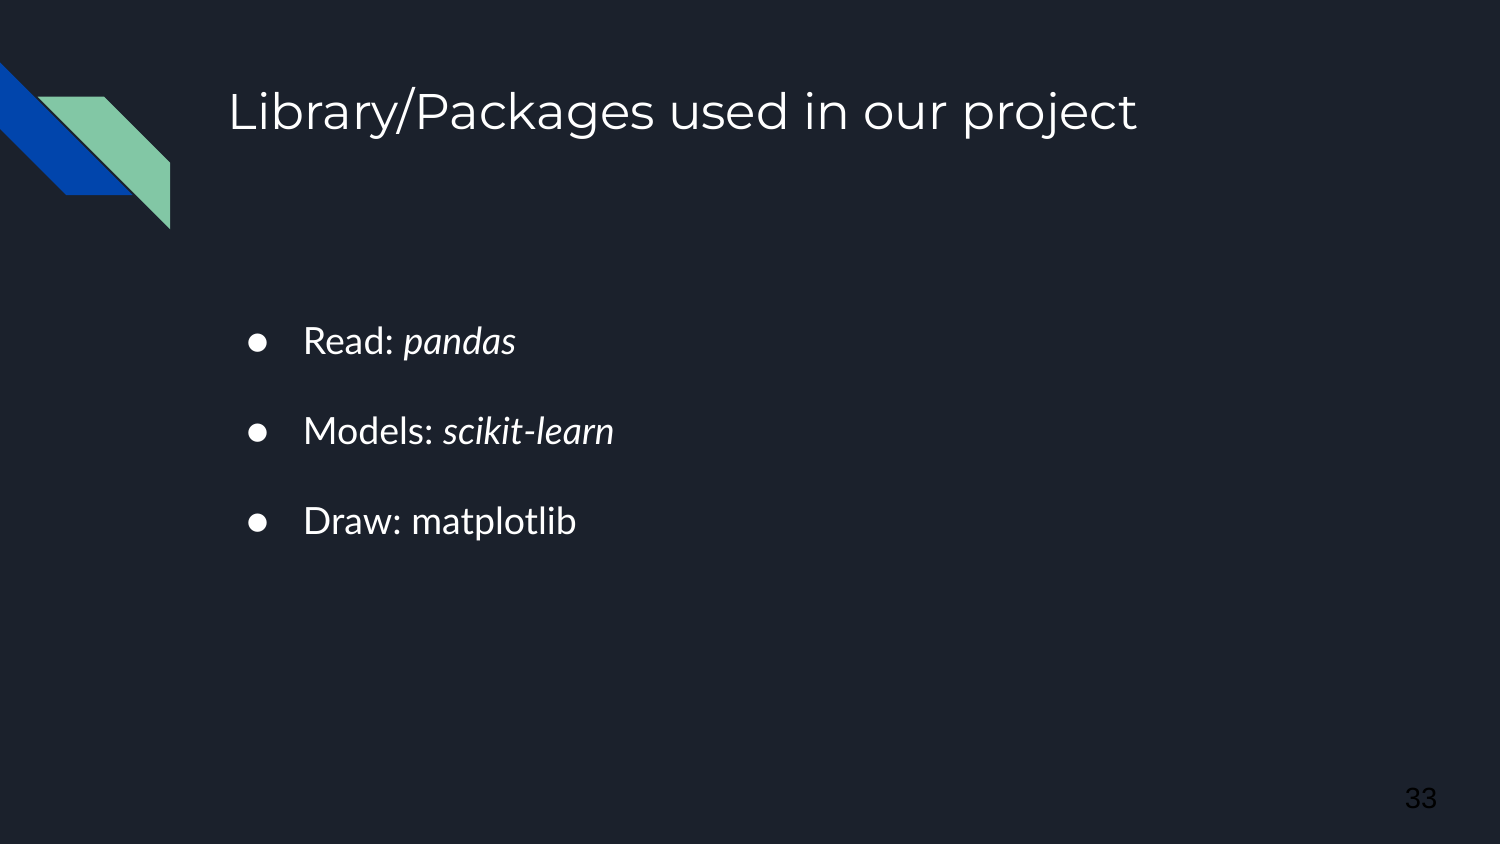

# Library/Packages used in our project
Read: pandas
Models: scikit-learn
Draw: matplotlib
33